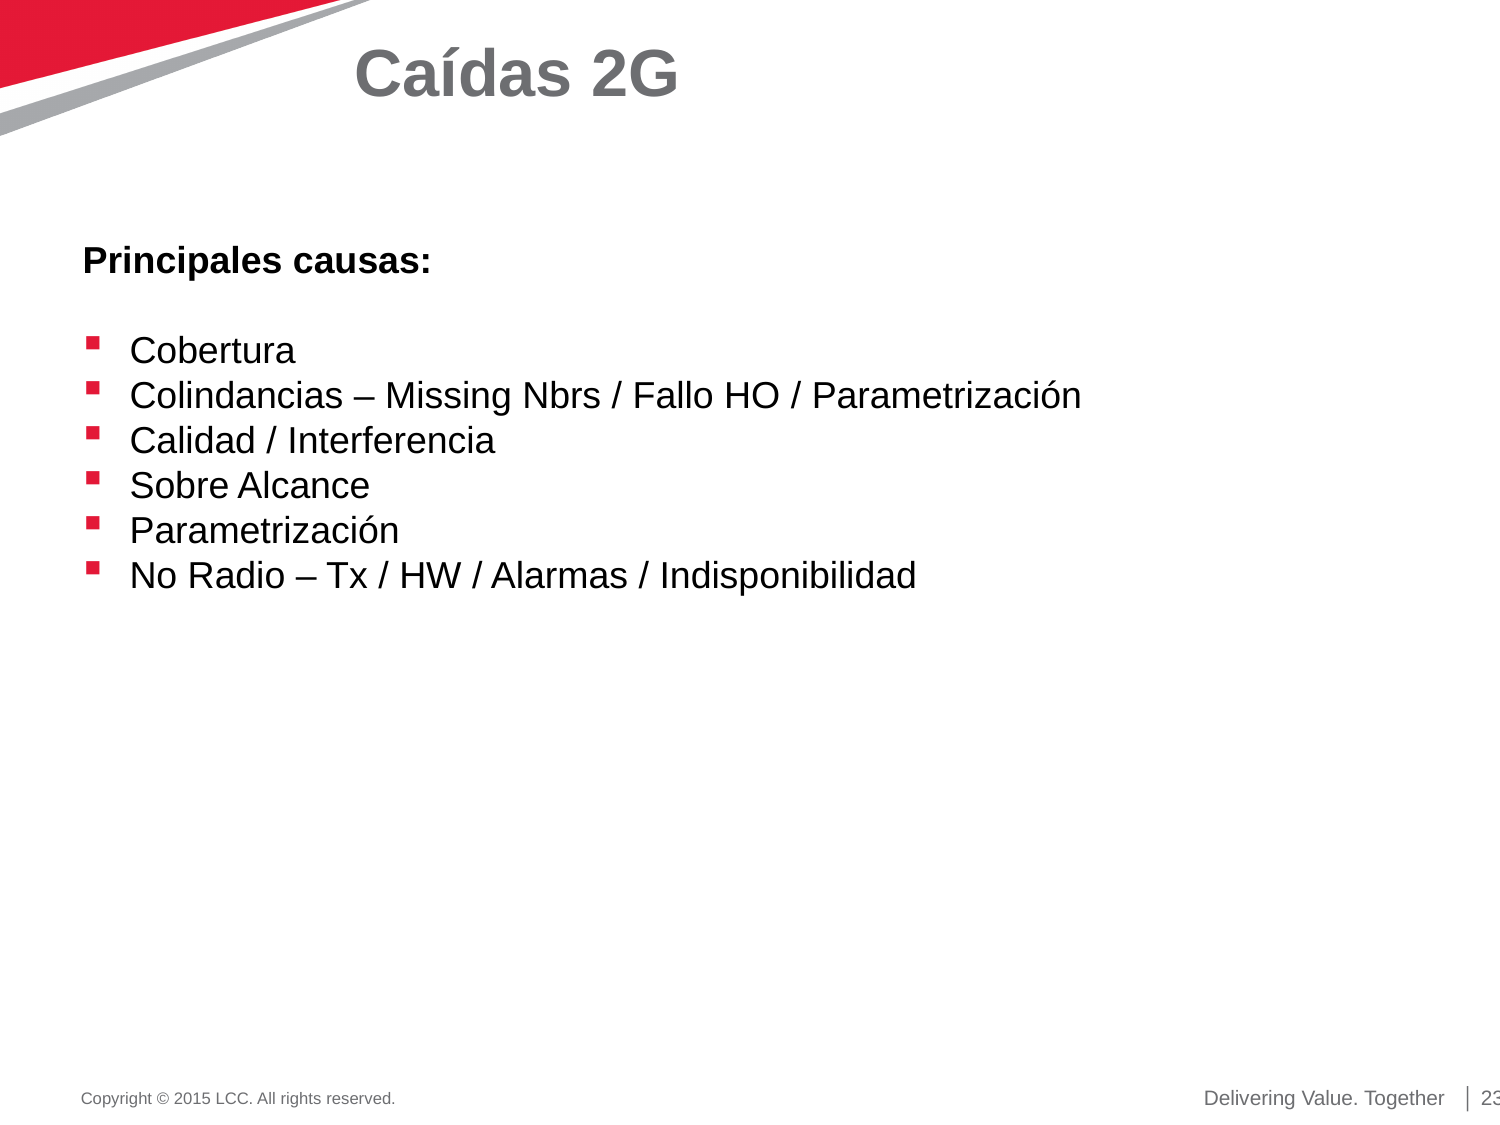

# Caídas 2G
Principales causas:

Cobertura
Colindancias – Missing Nbrs / Fallo HO / Parametrización
Calidad / Interferencia
Sobre Alcance
Parametrización
No Radio – Tx / HW / Alarmas / Indisponibilidad